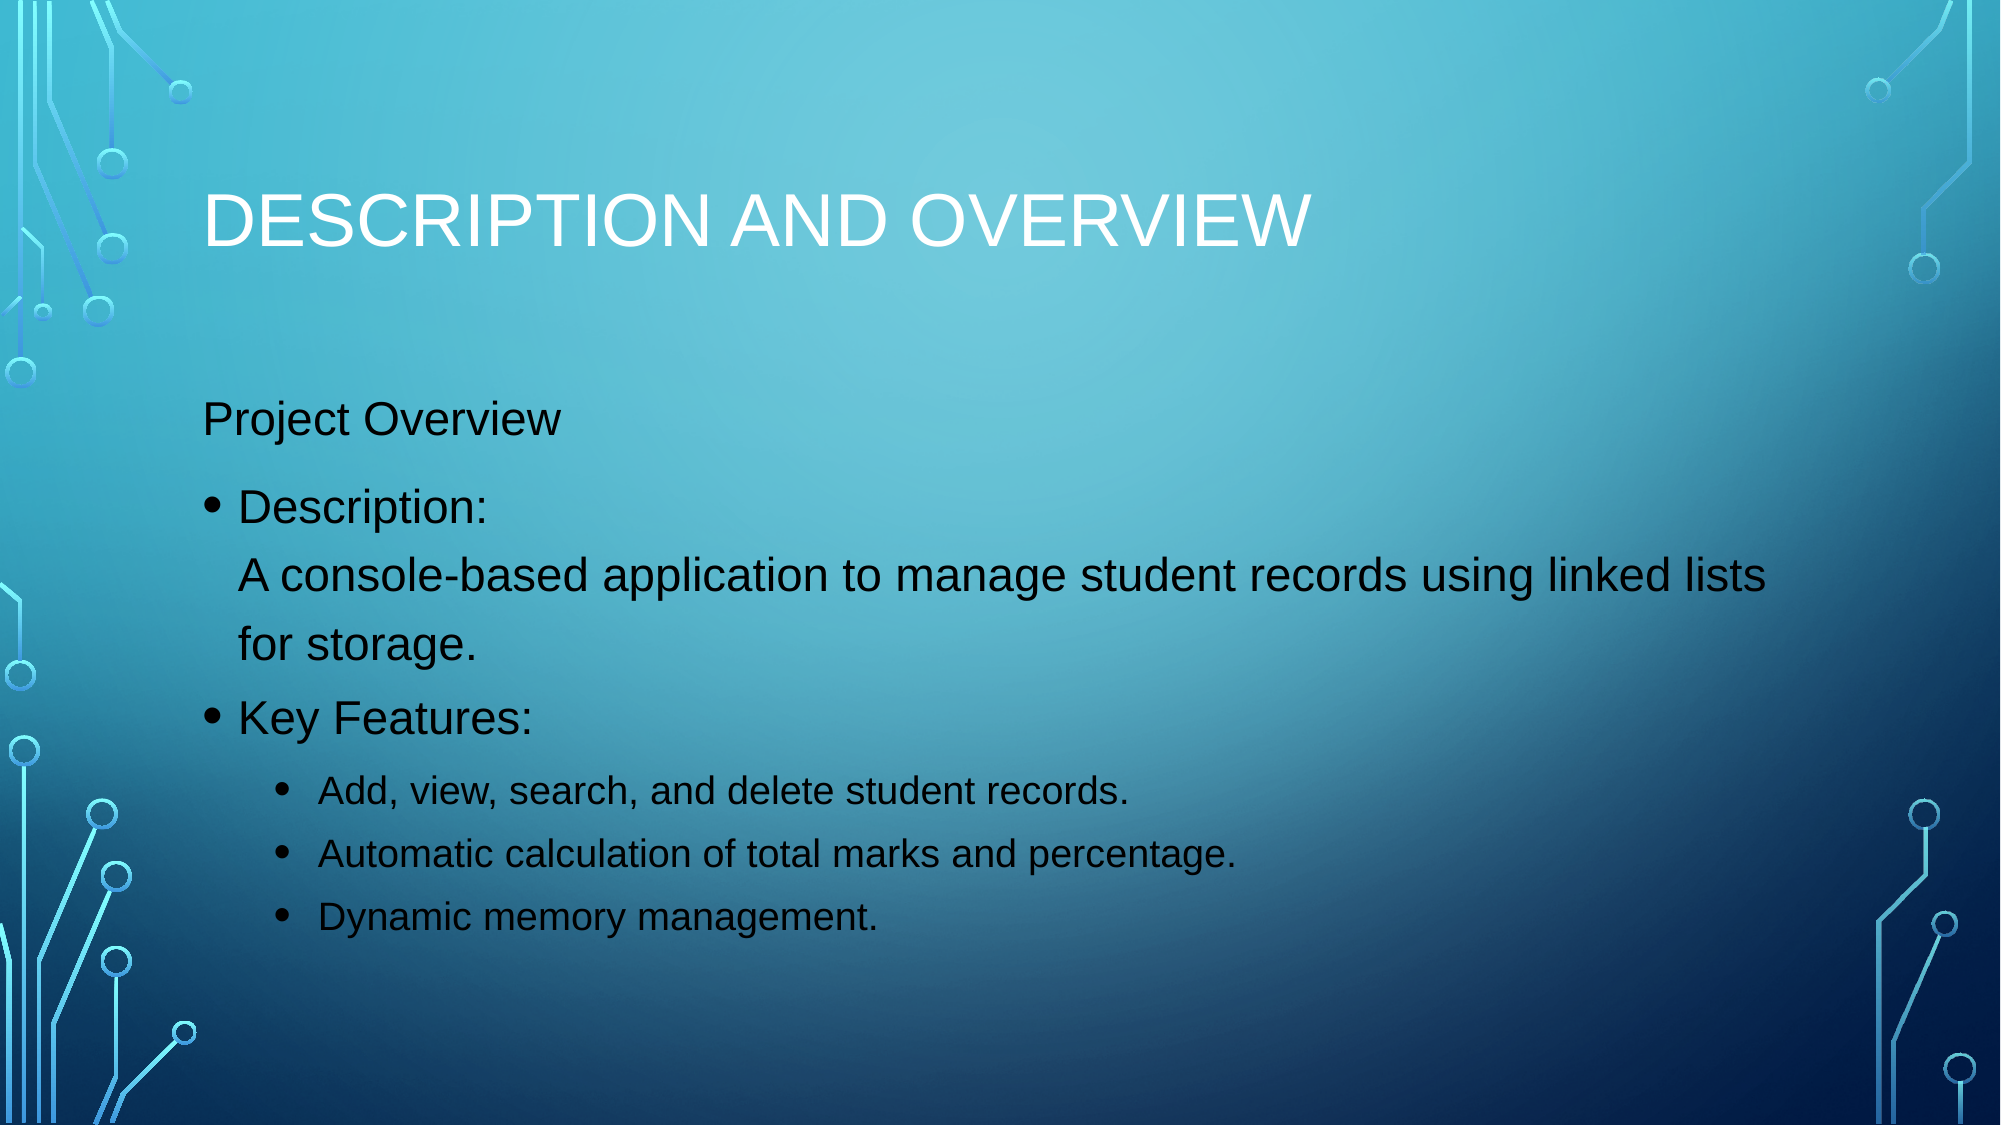

# Description and overview
Project Overview
Description:
A console-based application to manage student records using linked lists for storage.
Key Features:
Add, view, search, and delete student records.
Automatic calculation of total marks and percentage.
Dynamic memory management.